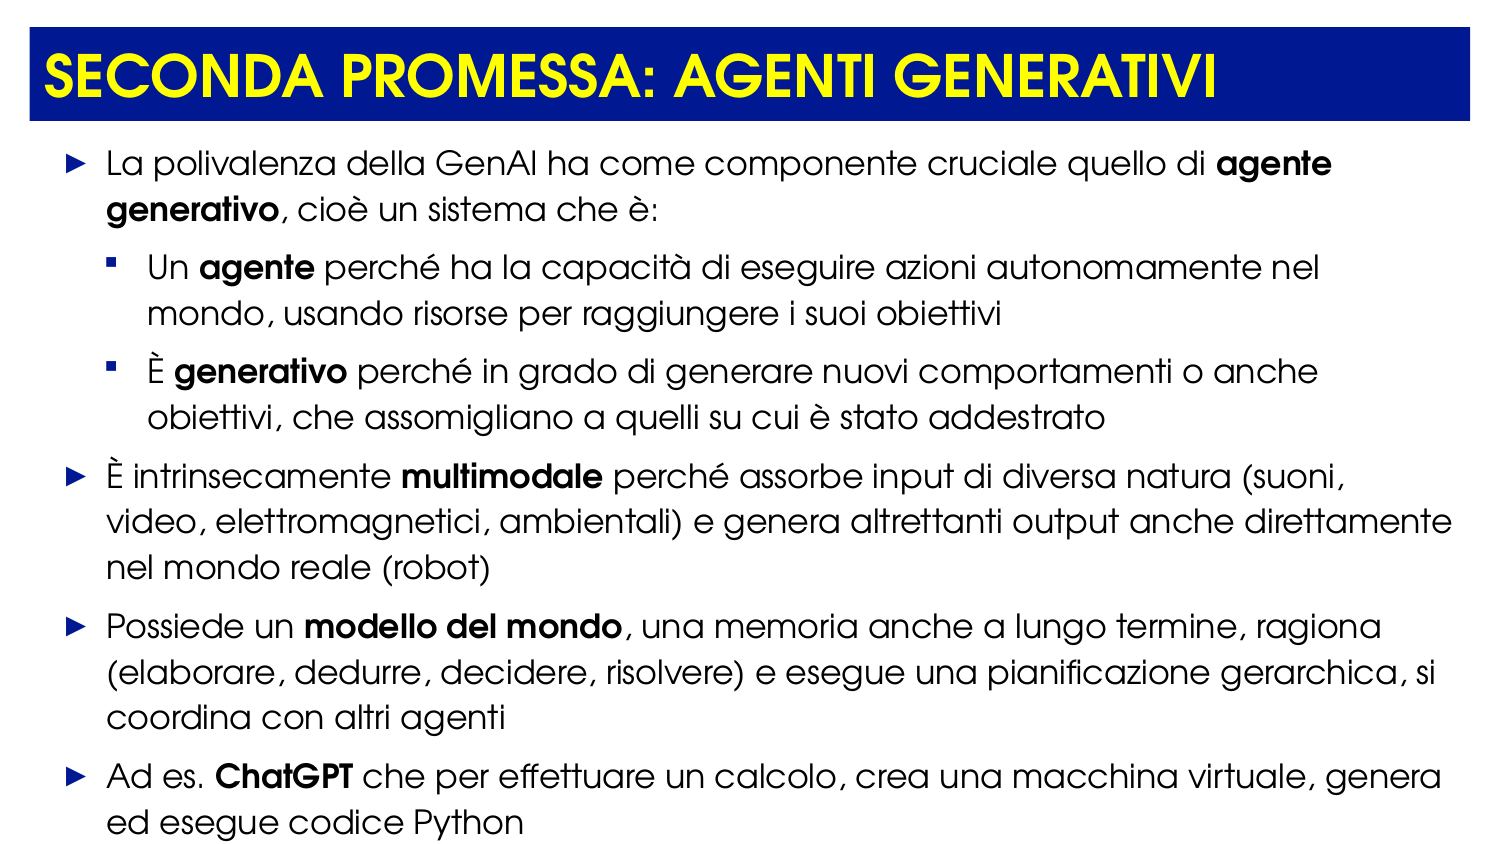

# Seconda promessa: agenti generativi
La polivalenza della GenAI ha come componente cruciale quello di agente generativo, cioè un sistema che è:
Un agente perché ha la capacità di eseguire azioni autonomamente nel mondo, usando risorse per raggiungere i suoi obiettivi
È generativo perché in grado di generare nuovi comportamenti o anche obiettivi, che assomigliano a quelli su cui è stato addestrato
È intrinsecamente multimodale perché assorbe input di diversa natura (suoni, video, elettromagnetici, ambientali) e genera altrettanti output anche direttamente nel mondo reale (robot)
Possiede un modello del mondo, una memoria anche a lungo termine, ragiona (elaborare, dedurre, decidere, risolvere) e esegue una pianificazione gerarchica, si coordina con altri agenti
Ad es. ChatGPT che per effettuare un calcolo, crea una macchina virtuale, genera ed esegue codice Python